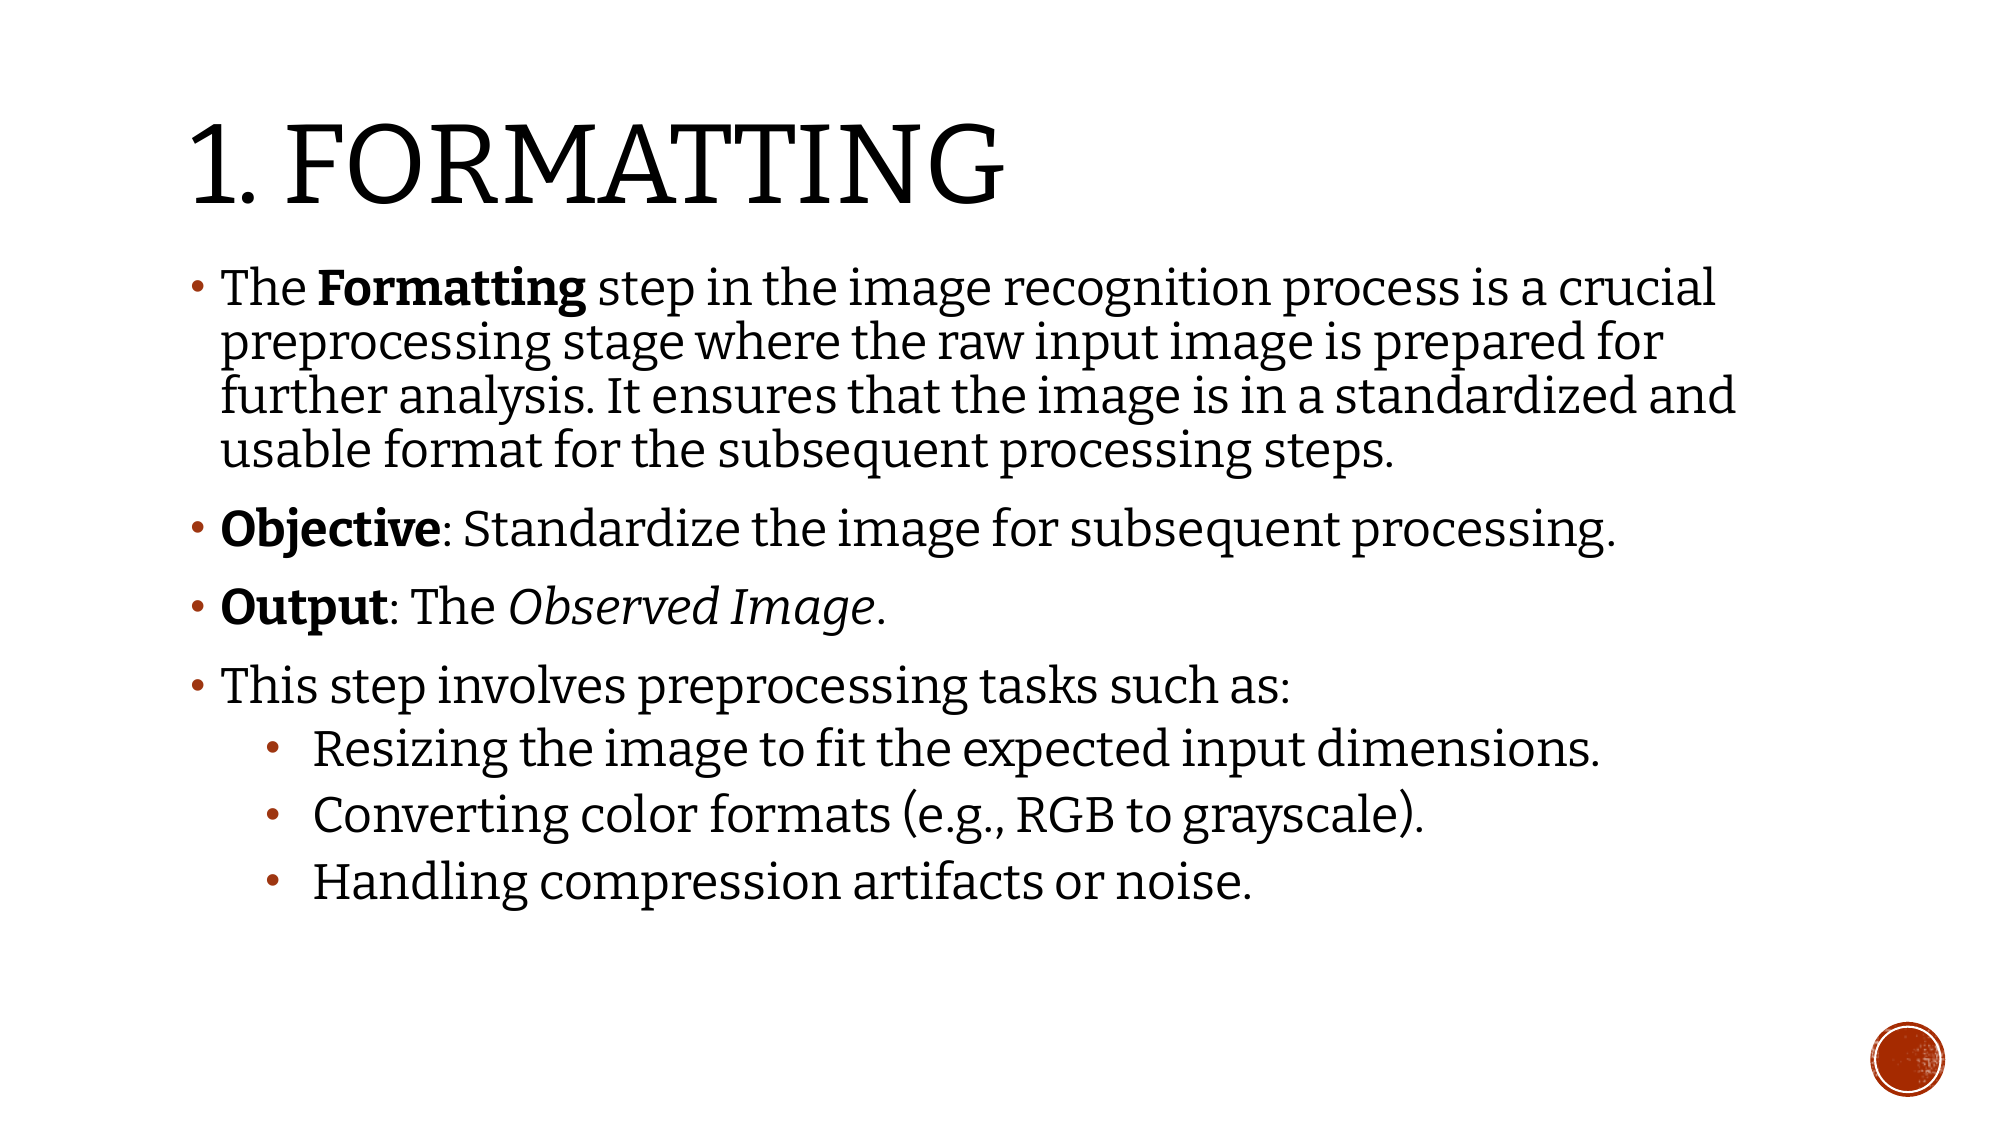

# 1. Formatting
The Formatting step in the image recognition process is a crucial preprocessing stage where the raw input image is prepared for further analysis. It ensures that the image is in a standardized and usable format for the subsequent processing steps.
Objective: Standardize the image for subsequent processing.
Output: The Observed Image.
This step involves preprocessing tasks such as:
Resizing the image to fit the expected input dimensions.
Converting color formats (e.g., RGB to grayscale).
Handling compression artifacts or noise.